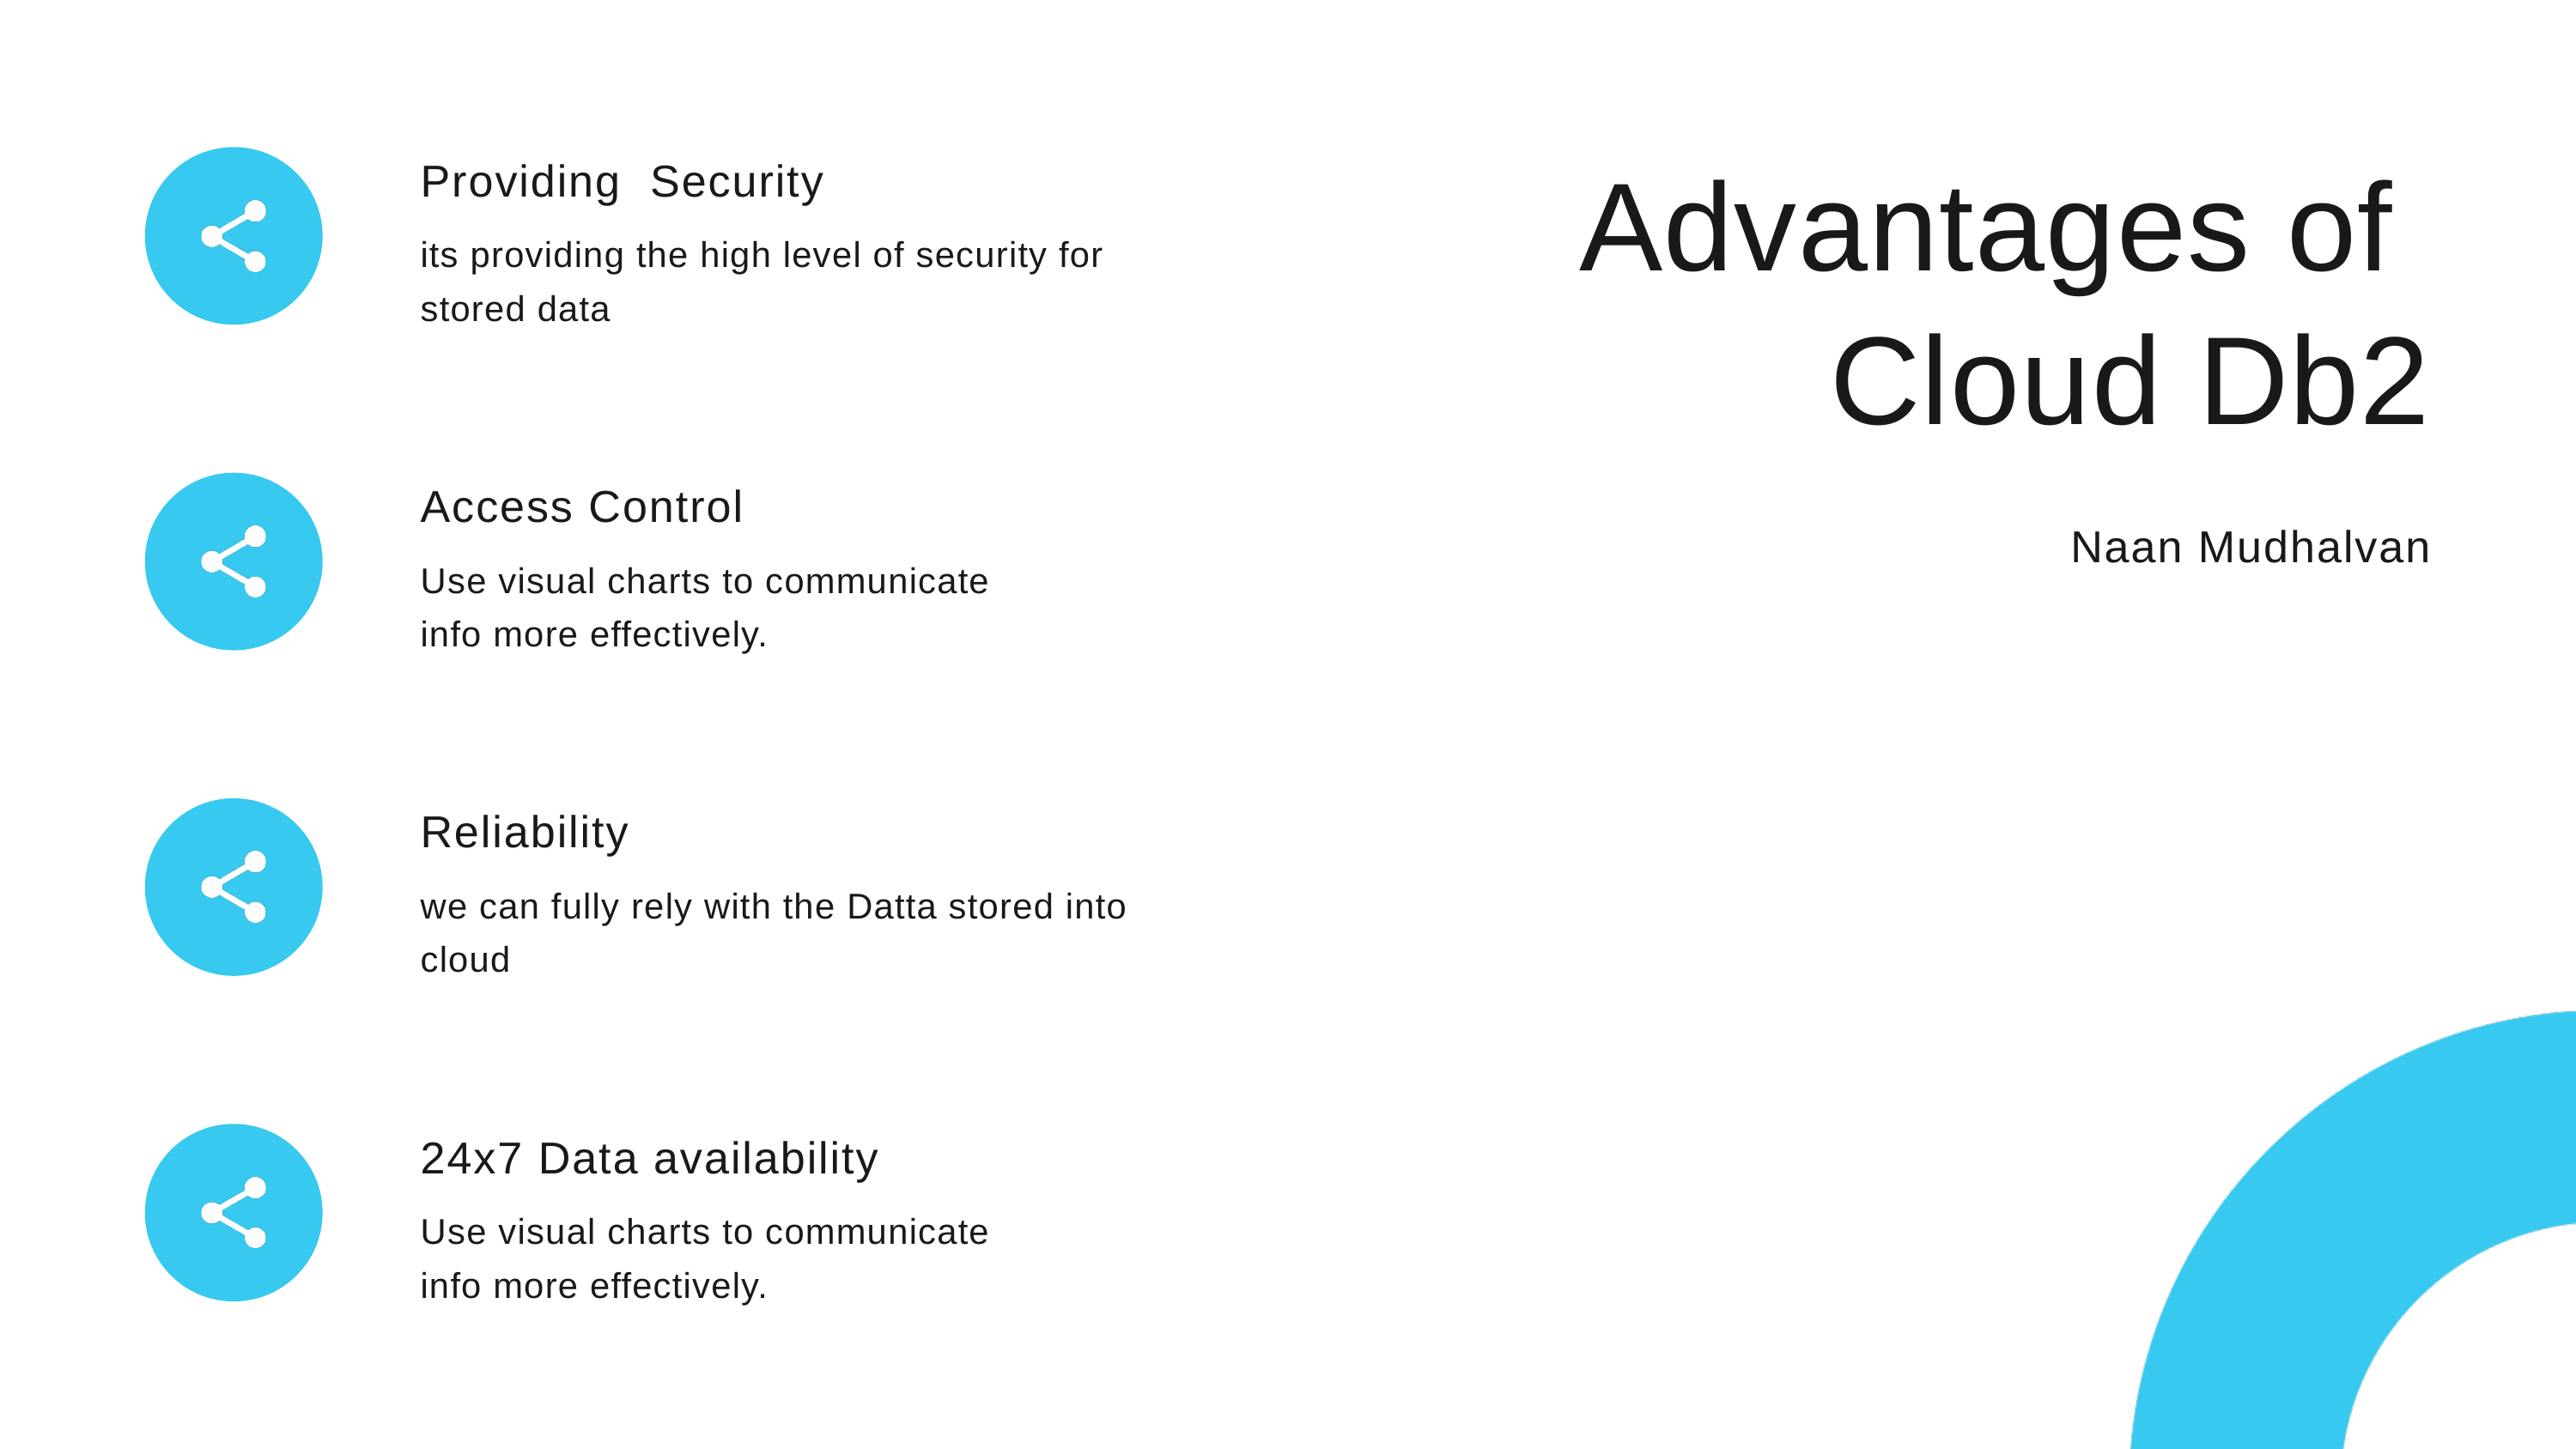

Advantages of  Cloud Db2
Naan Mudhalvan

Providing  Security
its providing the high level of security for stored data

Access Control
Use visual charts to communicate
info more effectively.

Reliability
we can fully rely with the Datta stored into cloud

24x7 Data availability
Use visual charts to communicate
info more effectively.